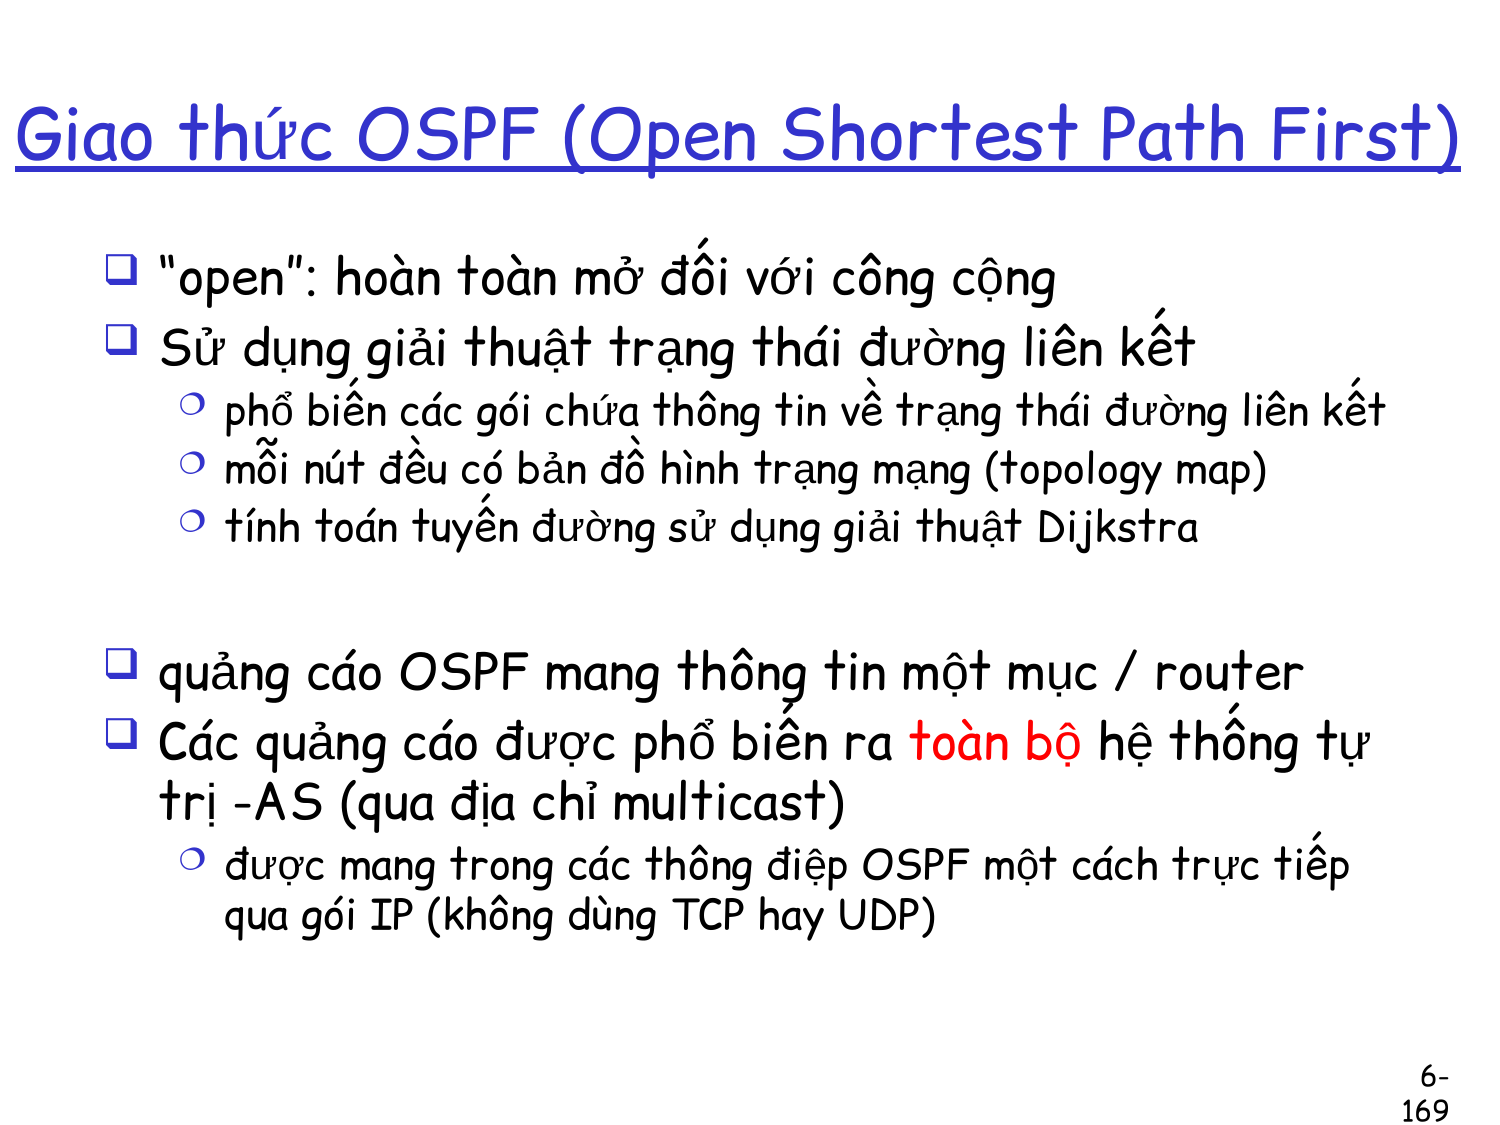

# Giao thức OSPF (Open Shortest Path First)
“open”: hoàn toàn mở đối với công cộng
Sử dụng giải thuật trạng thái đường liên kết
phổ biến các gói chứa thông tin về trạng thái đường liên kết
mỗi nút đều có bản đồ hình trạng mạng (topology map)
tính toán tuyến đường sử dụng giải thuật Dijkstra

quảng cáo OSPF mang thông tin một mục / router
Các quảng cáo được phổ biến ra toàn bộ hệ thống tự trị -AS (qua địa chỉ multicast)
được mang trong các thông điệp OSPF một cách trực tiếp qua gói IP (không dùng TCP hay UDP)
6-169